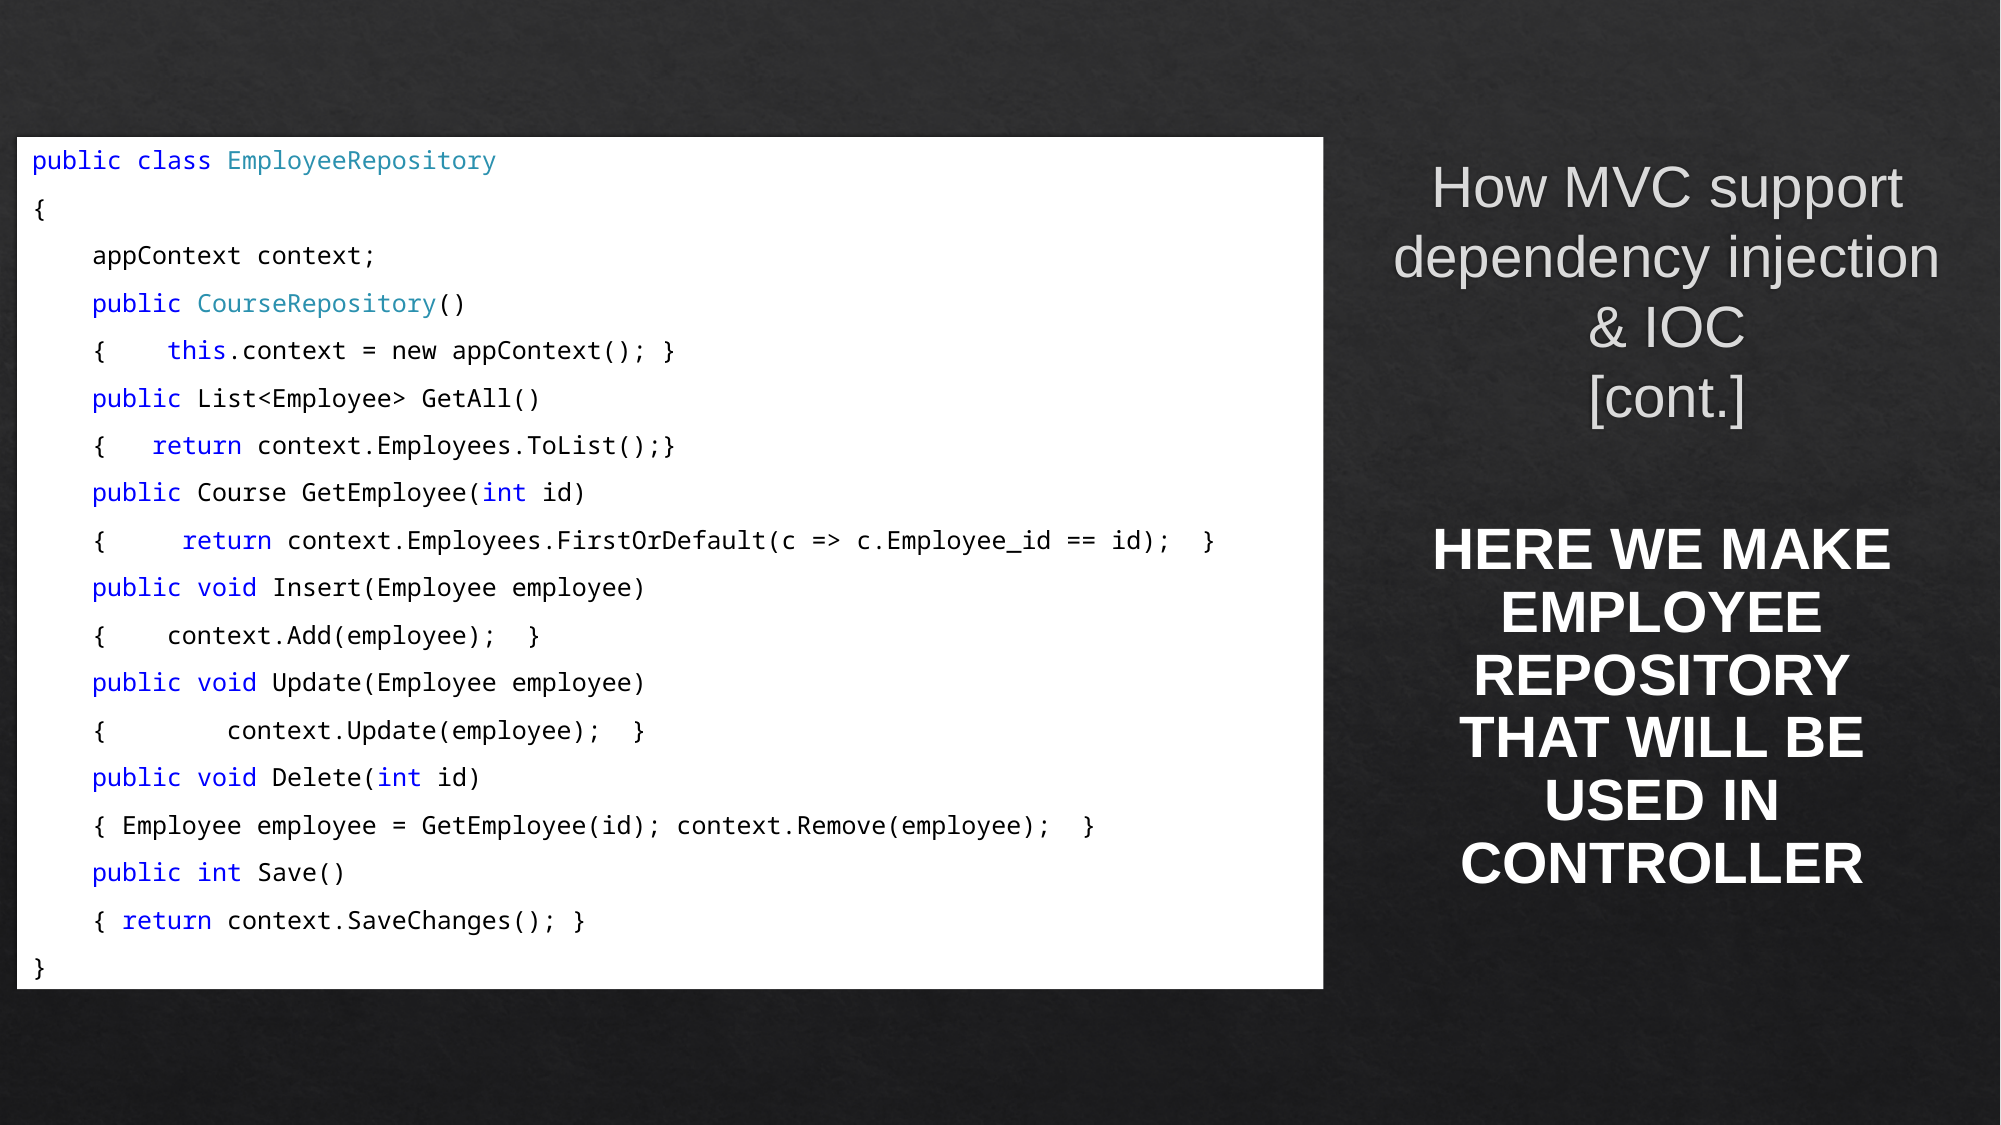

public class EmployeeRepository
{
    appContext context;
    public CourseRepository()
    {    this.context = new appContext(); }
    public List<Employee> GetAll()
    {   return context.Employees.ToList();}
    public Course GetEmployee(int id)
    {     return context.Employees.FirstOrDefault(c => c.Employee_id == id);  }
    public void Insert(Employee employee)
    {    context.Add(employee);  }
    public void Update(Employee employee)
    {        context.Update(employee);  }
    public void Delete(int id)
    { Employee employee = GetEmployee(id); context.Remove(employee);  }
    public int Save()
    { return context.SaveChanges(); }
}
# How MVC support dependency injection & IOC [cont.]
Here we make Employee repository
That will be used in controller